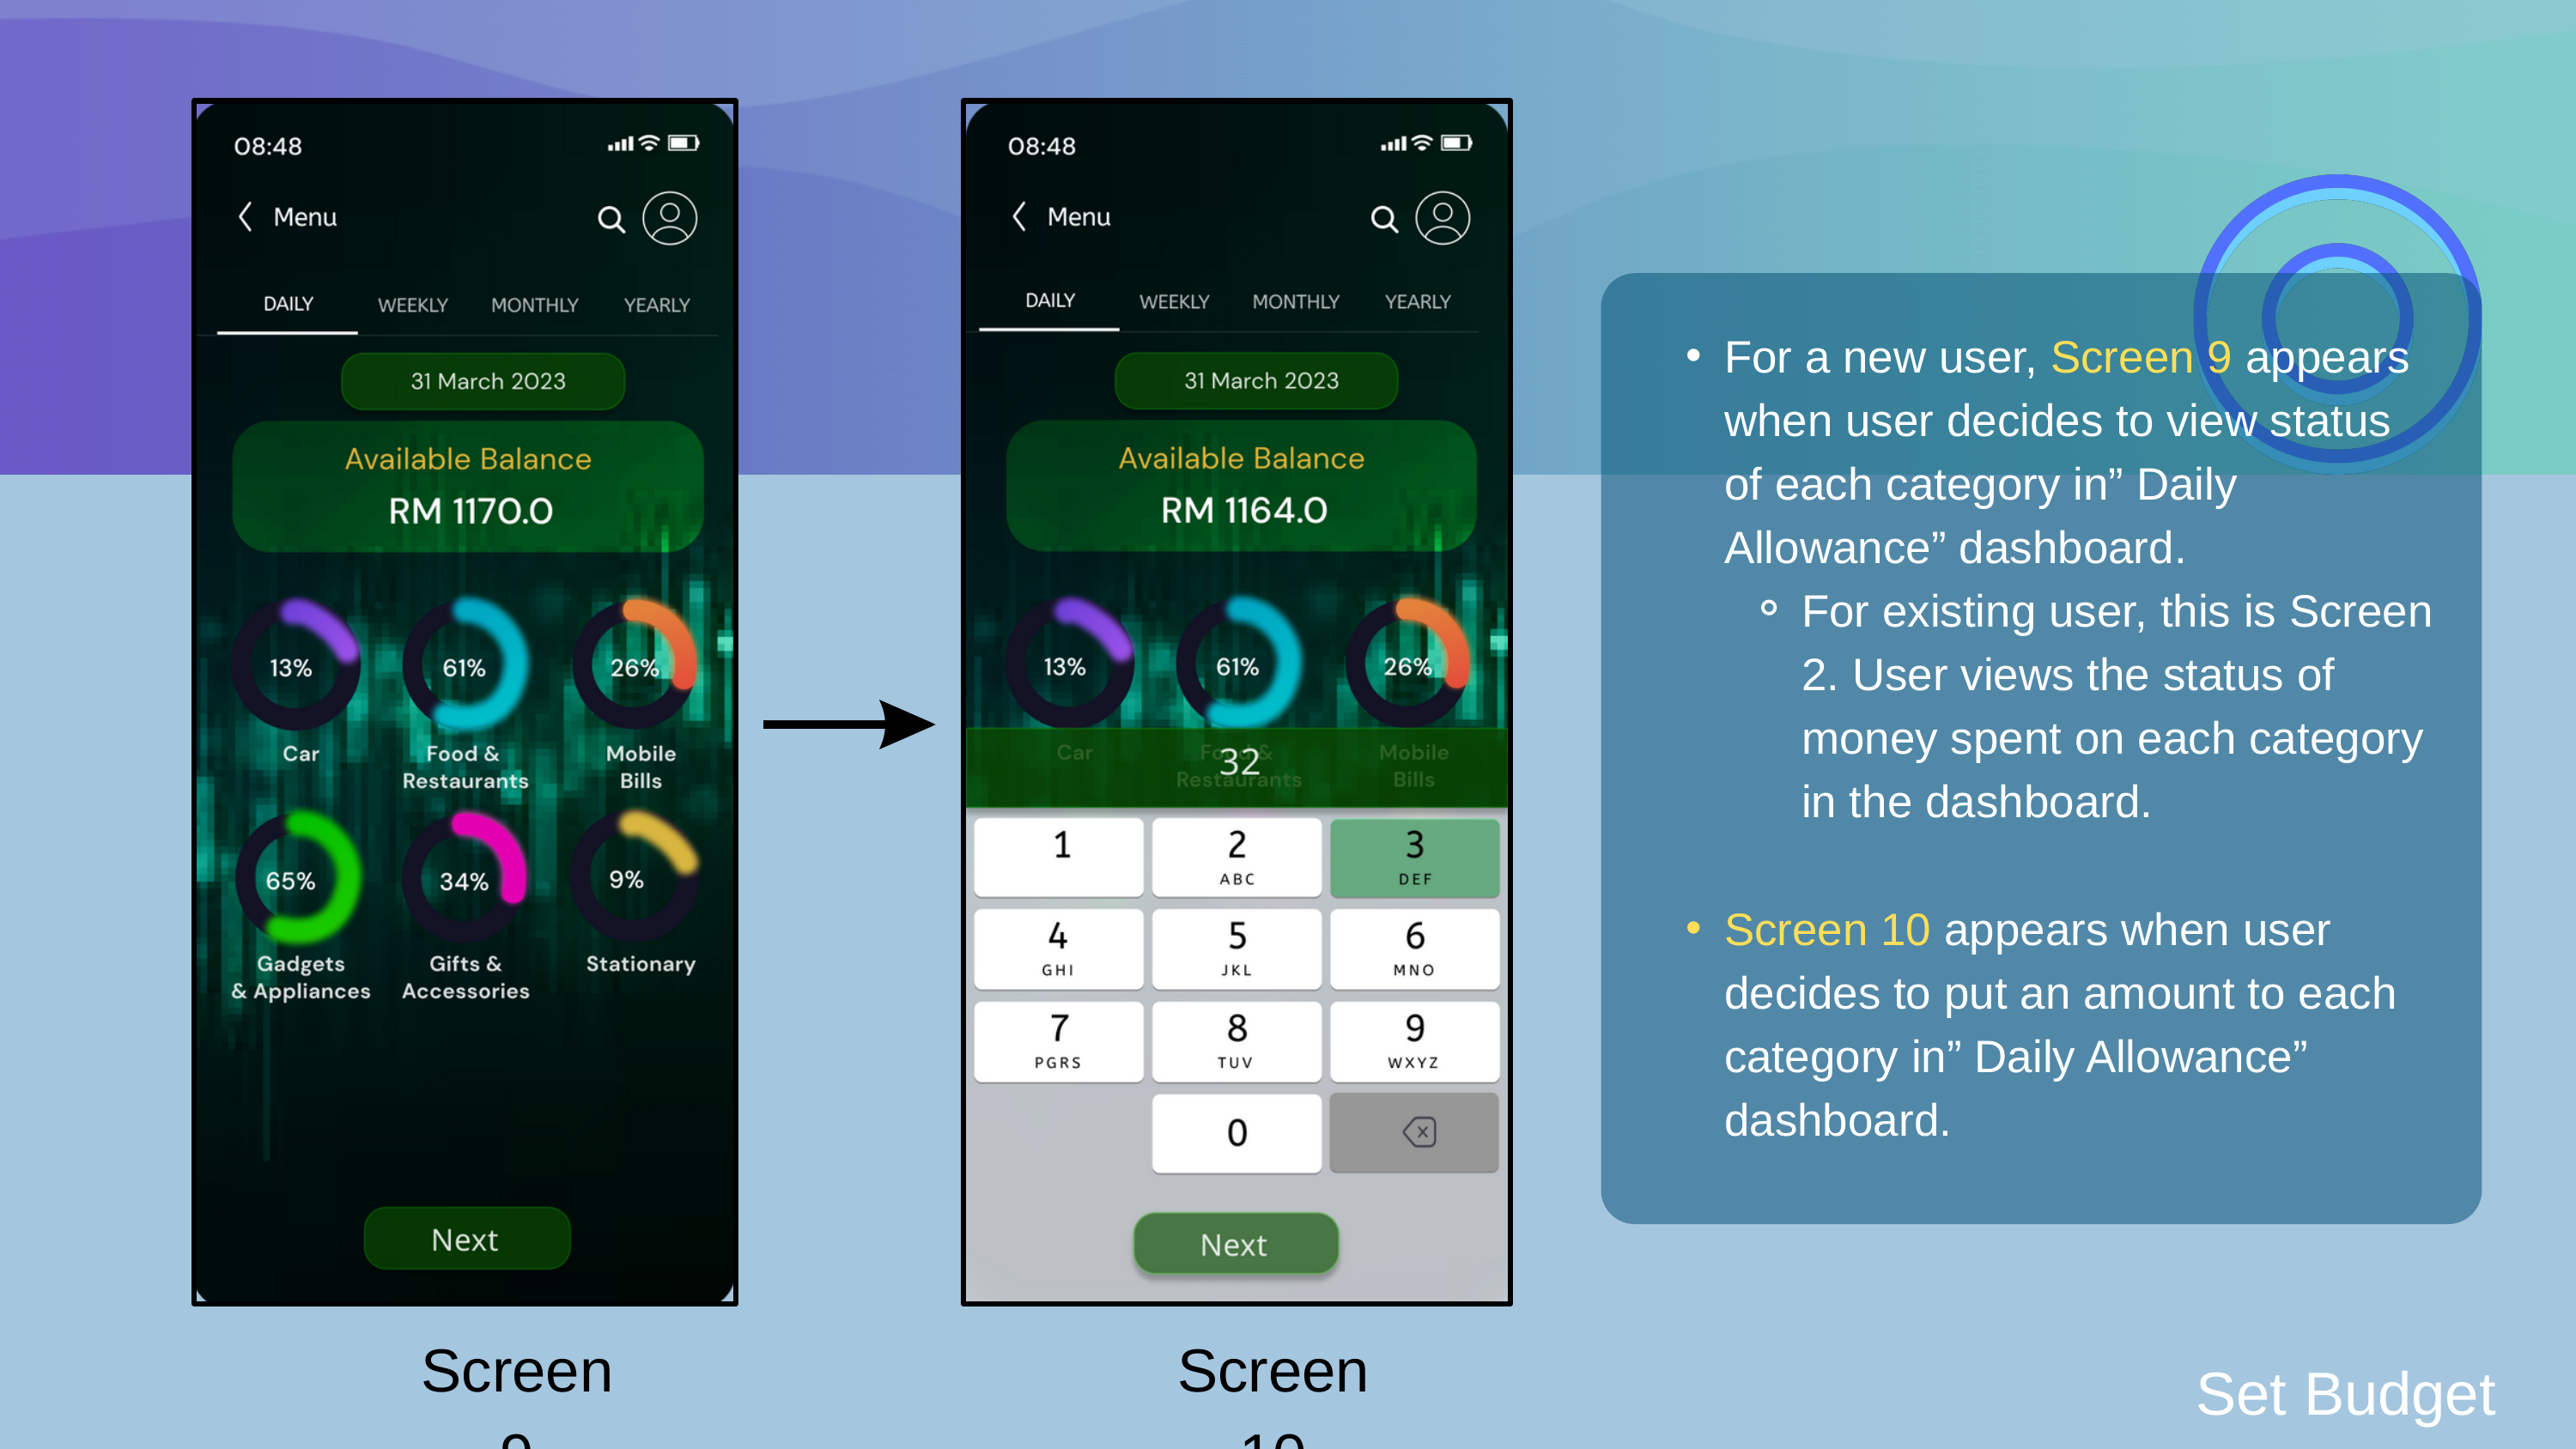

For a new user, Screen 9 appears when user decides to view status of each category in” Daily Allowance” dashboard.
For existing user, this is Screen 2. User views the status of money spent on each category in the dashboard.

Screen 10 appears when user decides to put an amount to each category in” Daily Allowance” dashboard.

Screen 9
Screen 10
 Set Budget Plan